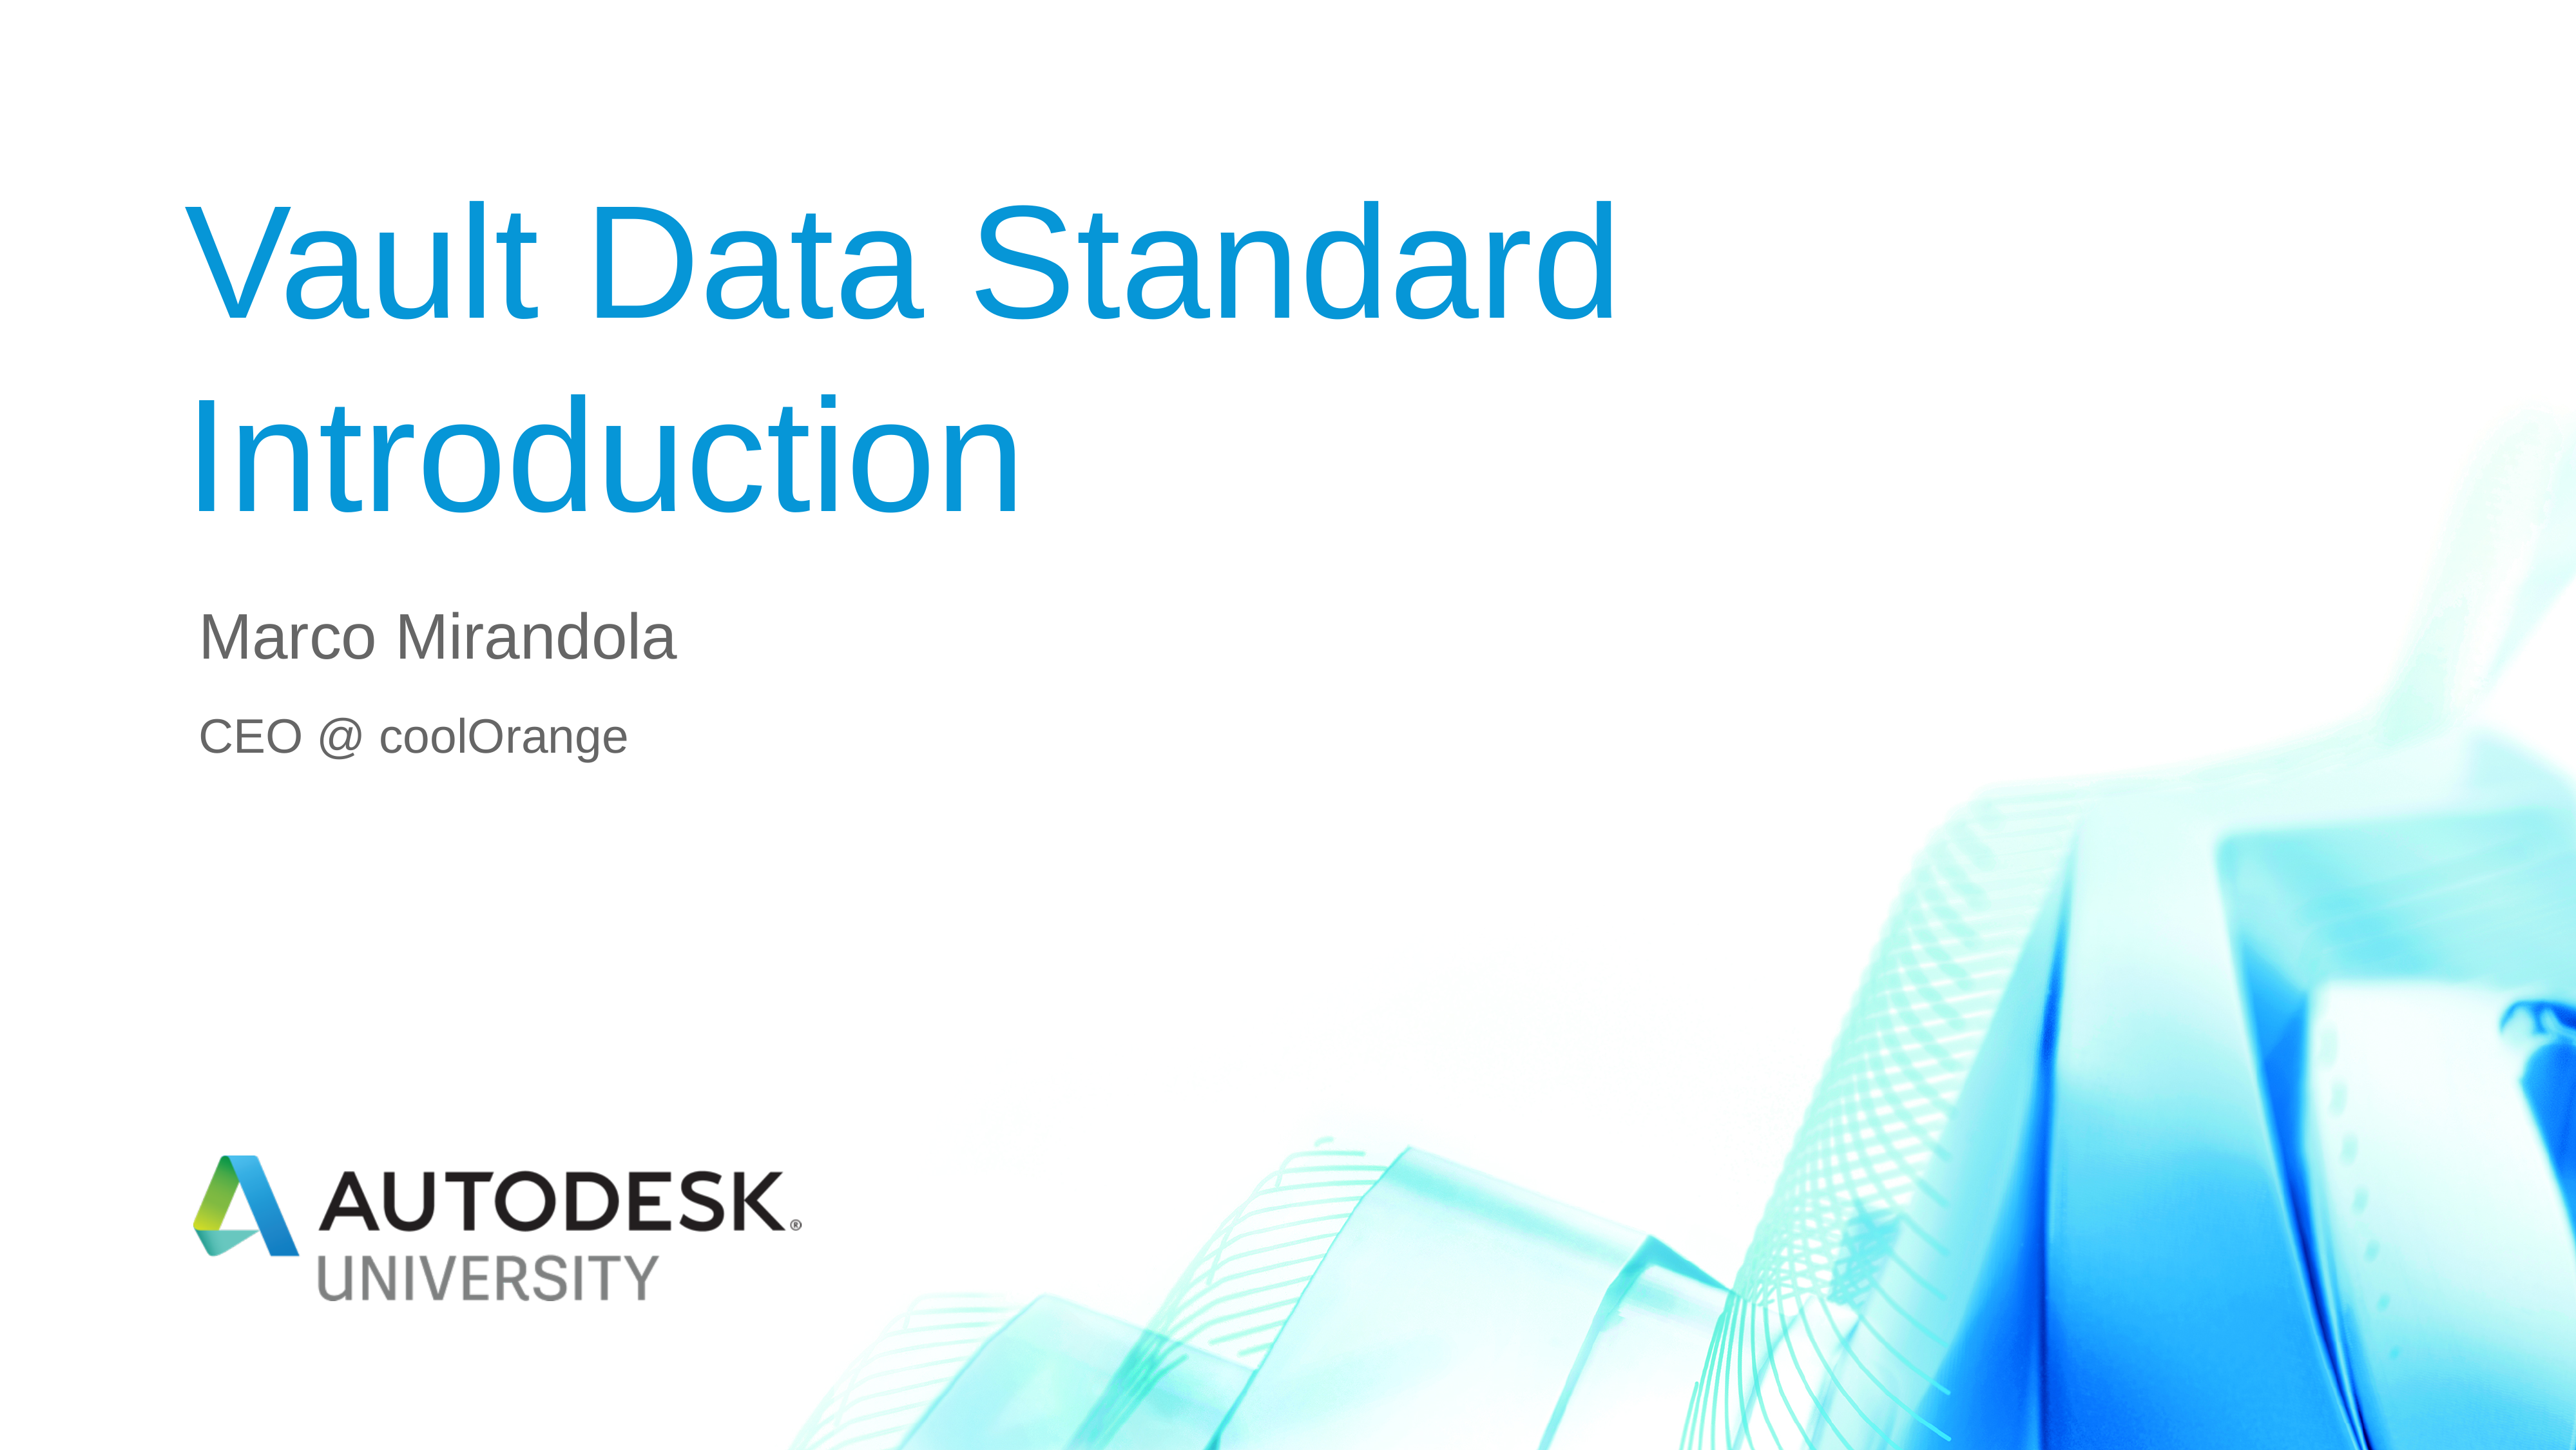

# Vault Data Standard Introduction
Marco Mirandola
CEO @ coolOrange